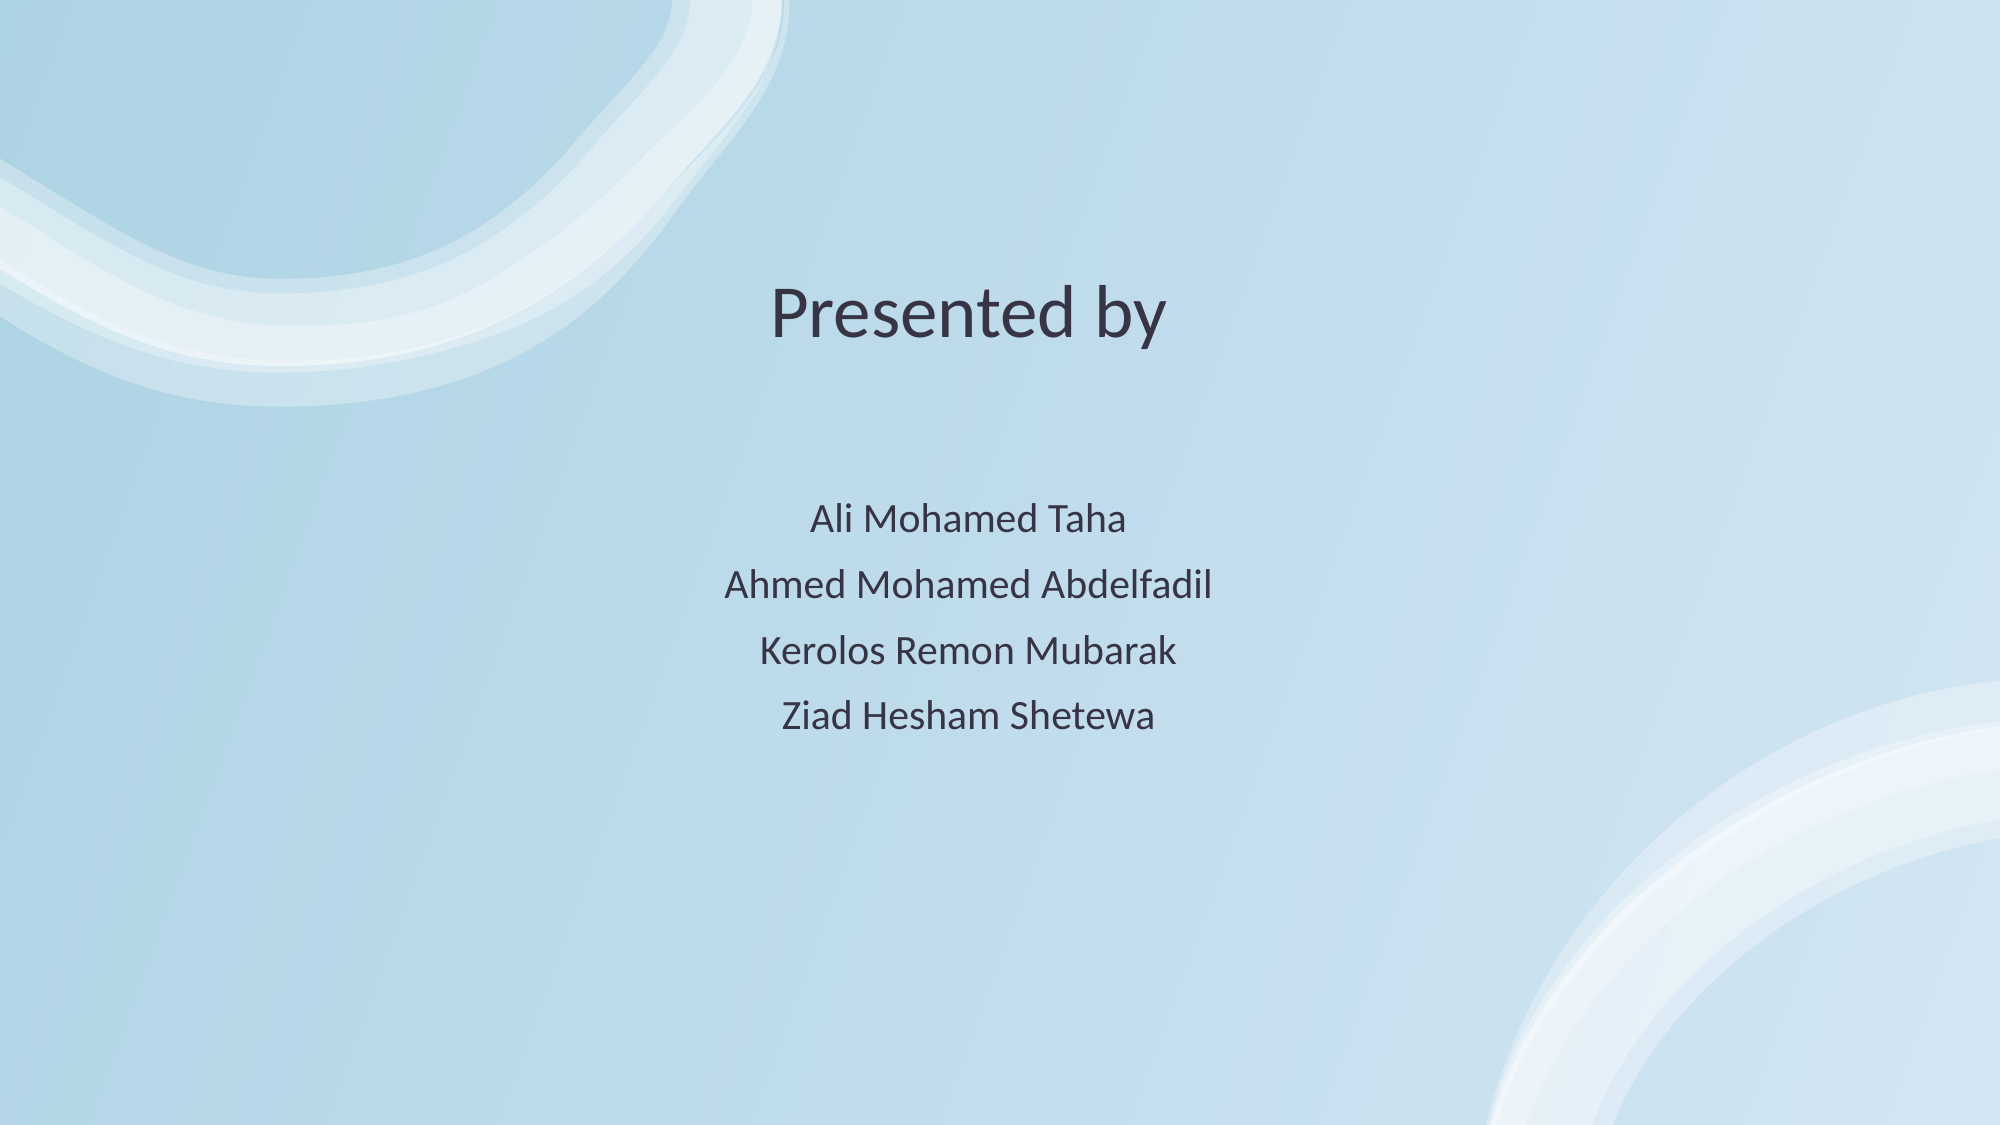

# Presented by
Ali Mohamed Taha
Ahmed Mohamed Abdelfadil
Kerolos Remon Mubarak
Ziad Hesham Shetewa